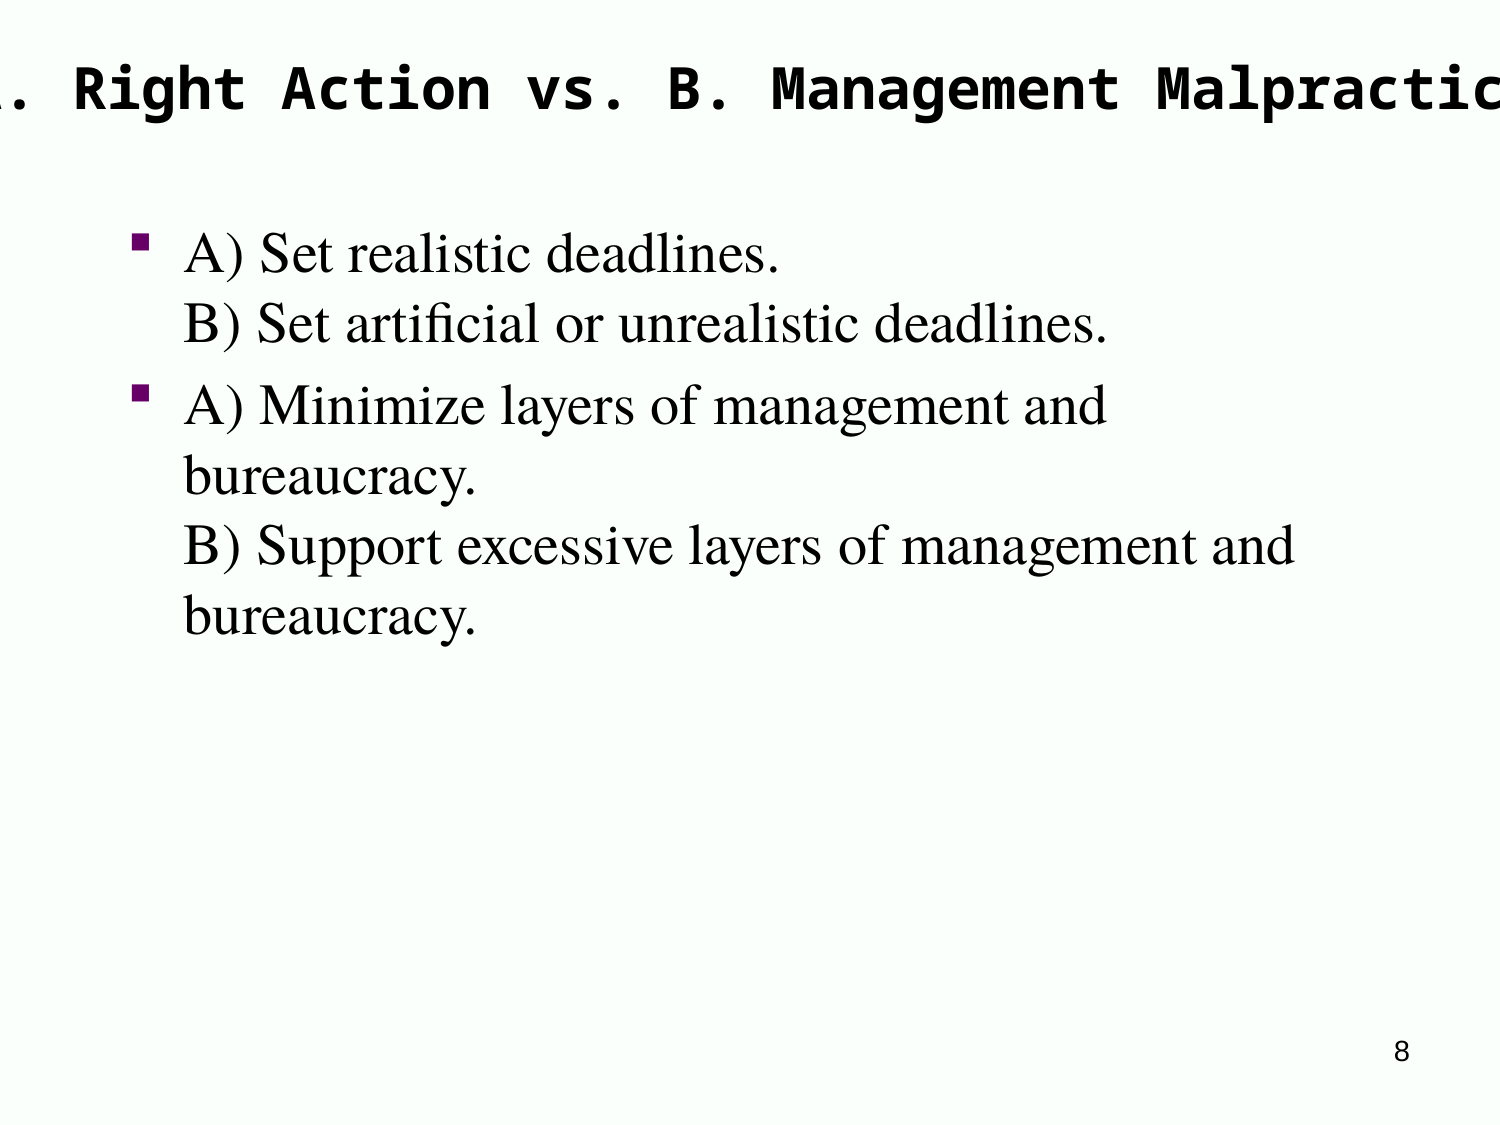

#
A. Right Action vs. B. Management Malpractice

A) Set realistic deadlines.
B) Set artificial or unrealistic deadlines.
A) Minimize layers of management and bureaucracy.
B) Support excessive layers of management and bureaucracy.

8